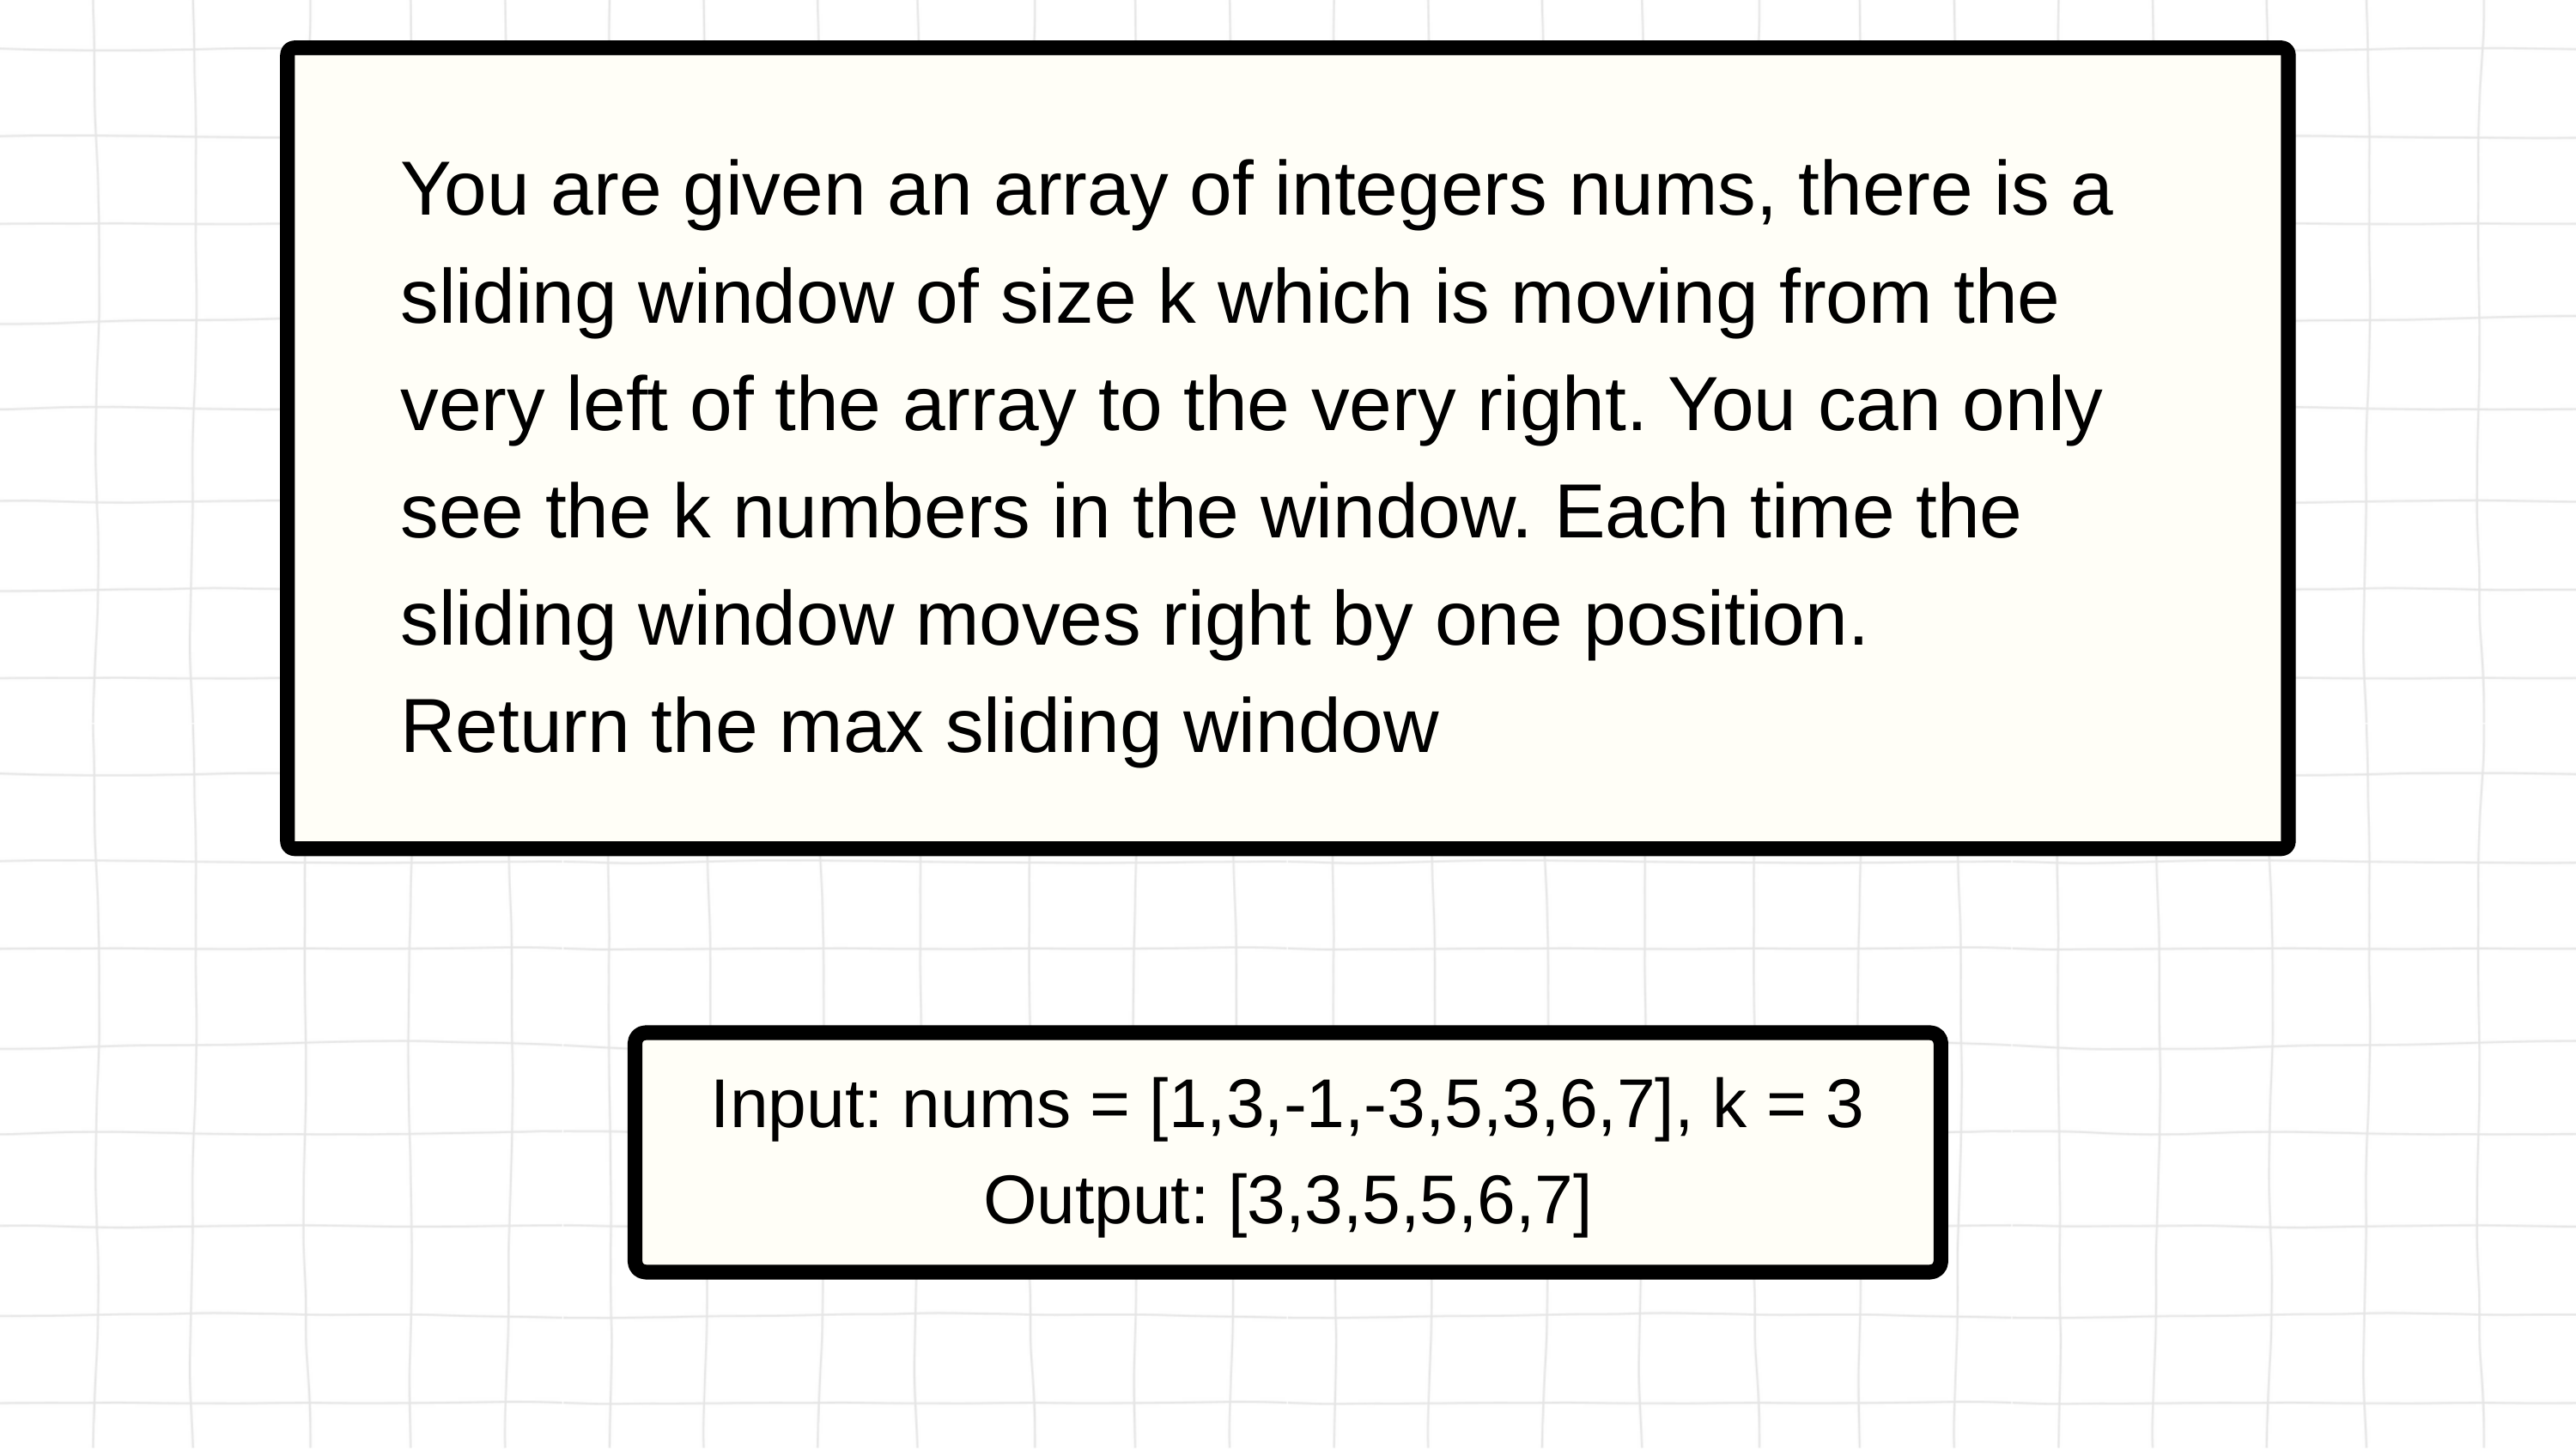

You are given an array of integers nums, there is a sliding window of size k which is moving from the very left of the array to the very right. You can only see the k numbers in the window. Each time the sliding window moves right by one position.
Return the max sliding window

Input: nums = [1,3,-1,-3,5,3,6,7], k = 3
Output: [3,3,5,5,6,7]